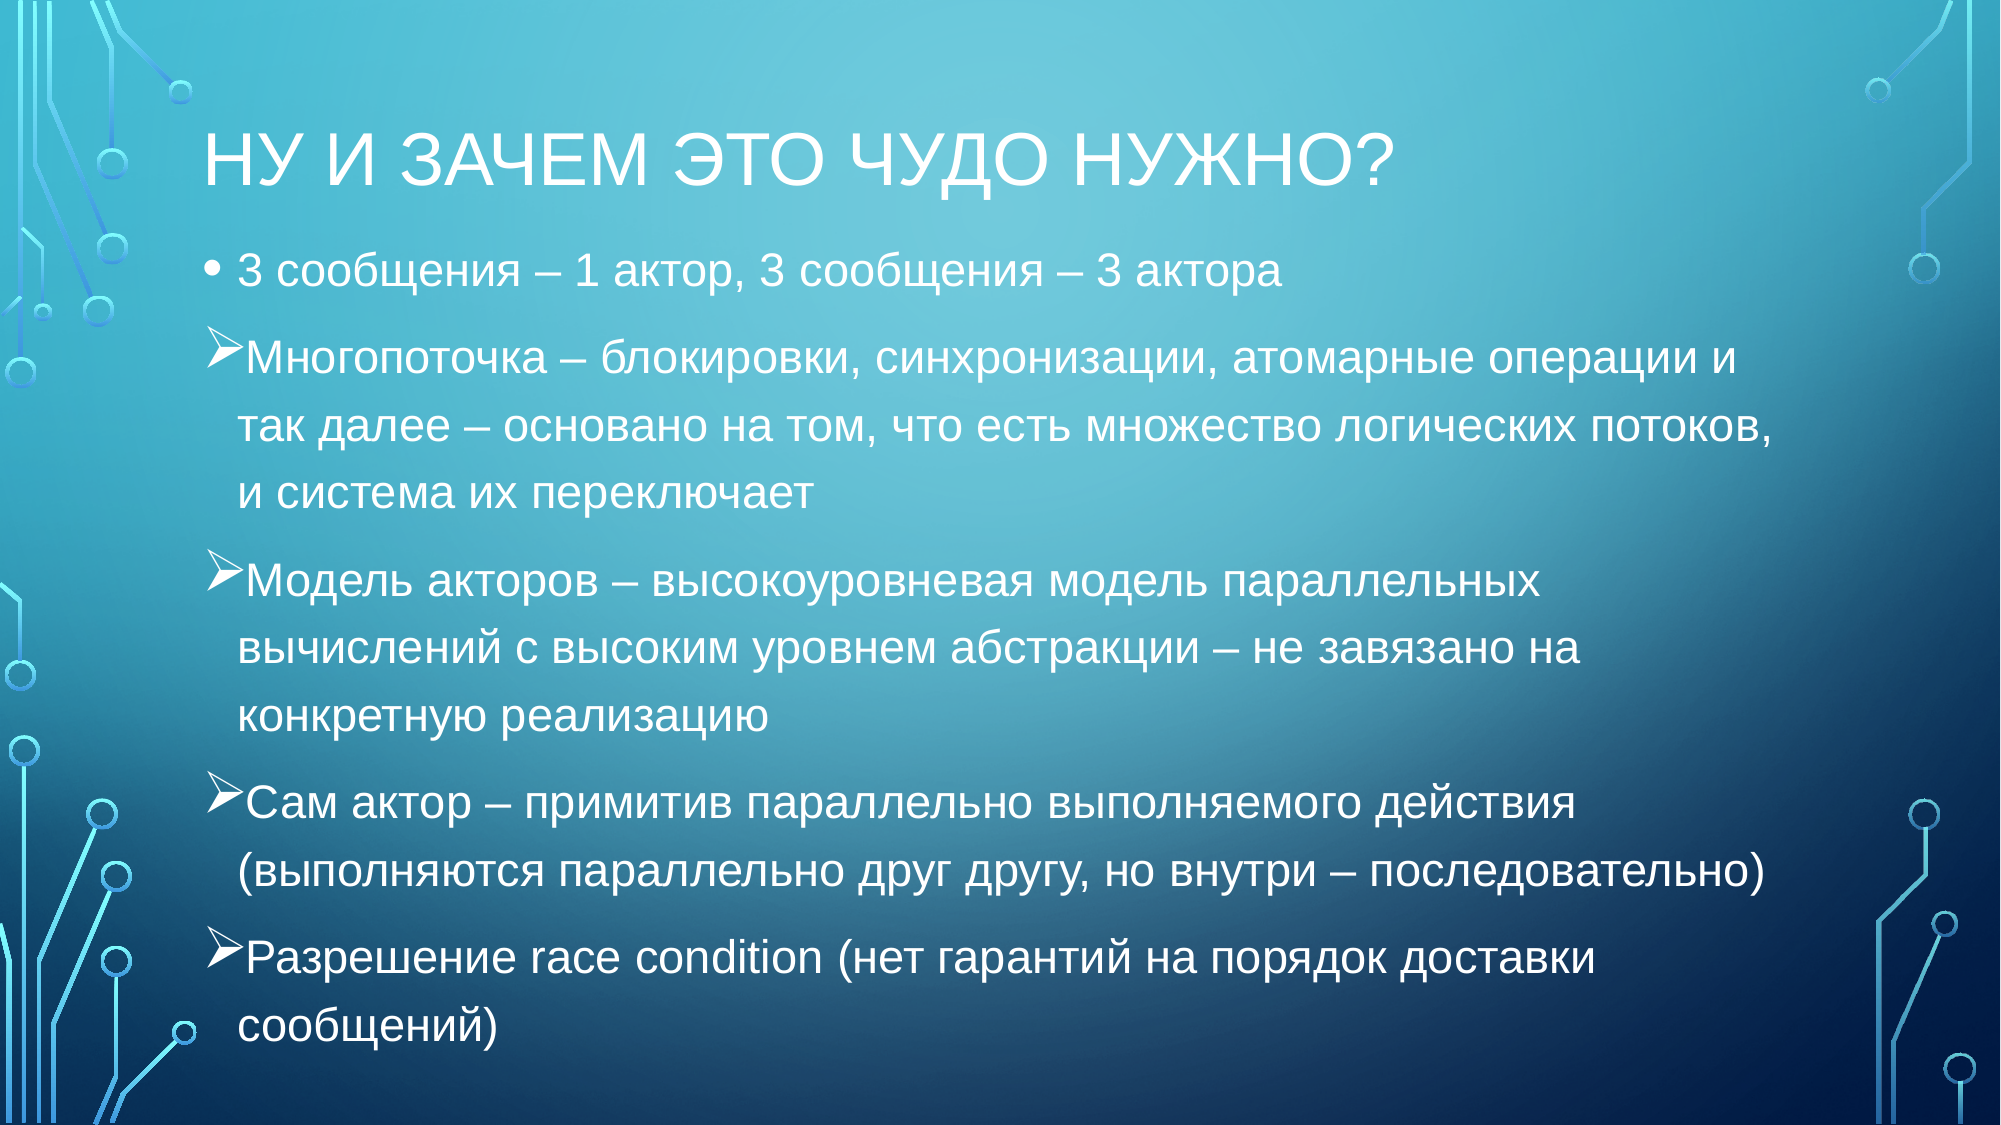

# Ну и зачем это чудо нужно?
3 сообщения – 1 актор, 3 сообщения – 3 актора
Многопоточка – блокировки, синхронизации, атомарные операции и так далее – основано на том, что есть множество логических потоков, и система их переключает
Модель акторов – высокоуровневая модель параллельных вычислений с высоким уровнем абстракции – не завязано на конкретную реализацию
Сам актор – примитив параллельно выполняемого действия (выполняются параллельно друг другу, но внутри – последовательно)
Разрешение race condition (нет гарантий на порядок доставки сообщений)